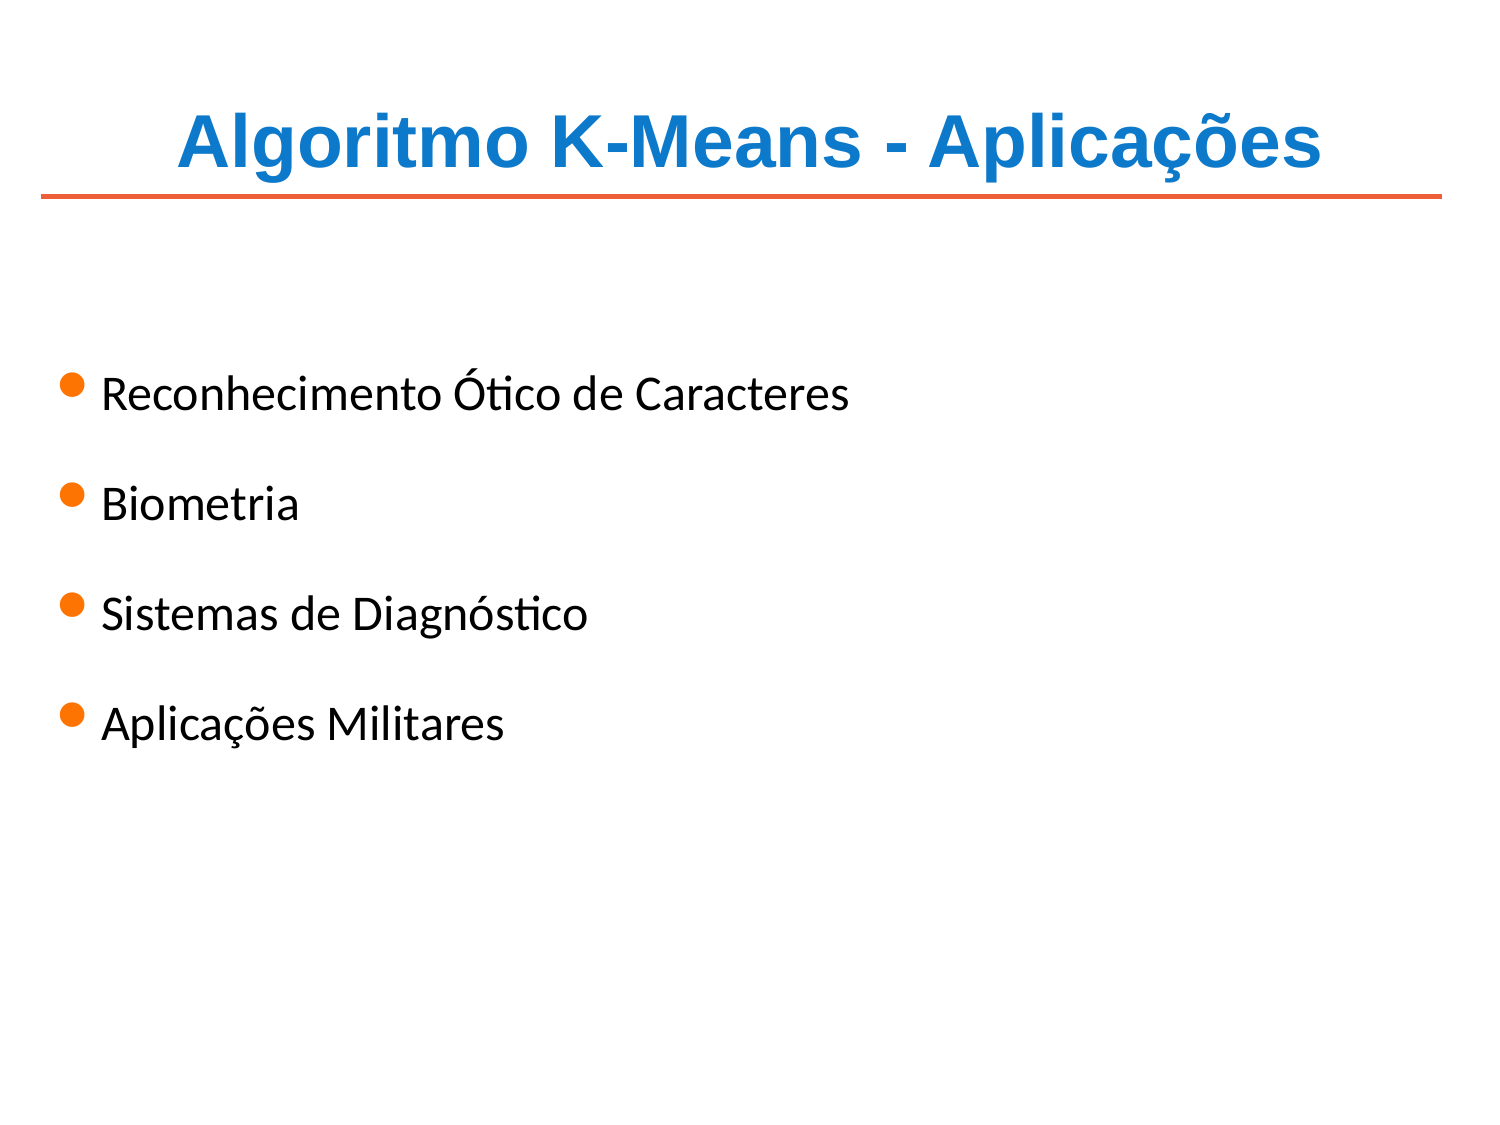

# Algoritmo K-Means - Aplicações
Reconhecimento Ótico de Caracteres
Biometria
Sistemas de Diagnóstico
Aplicações Militares